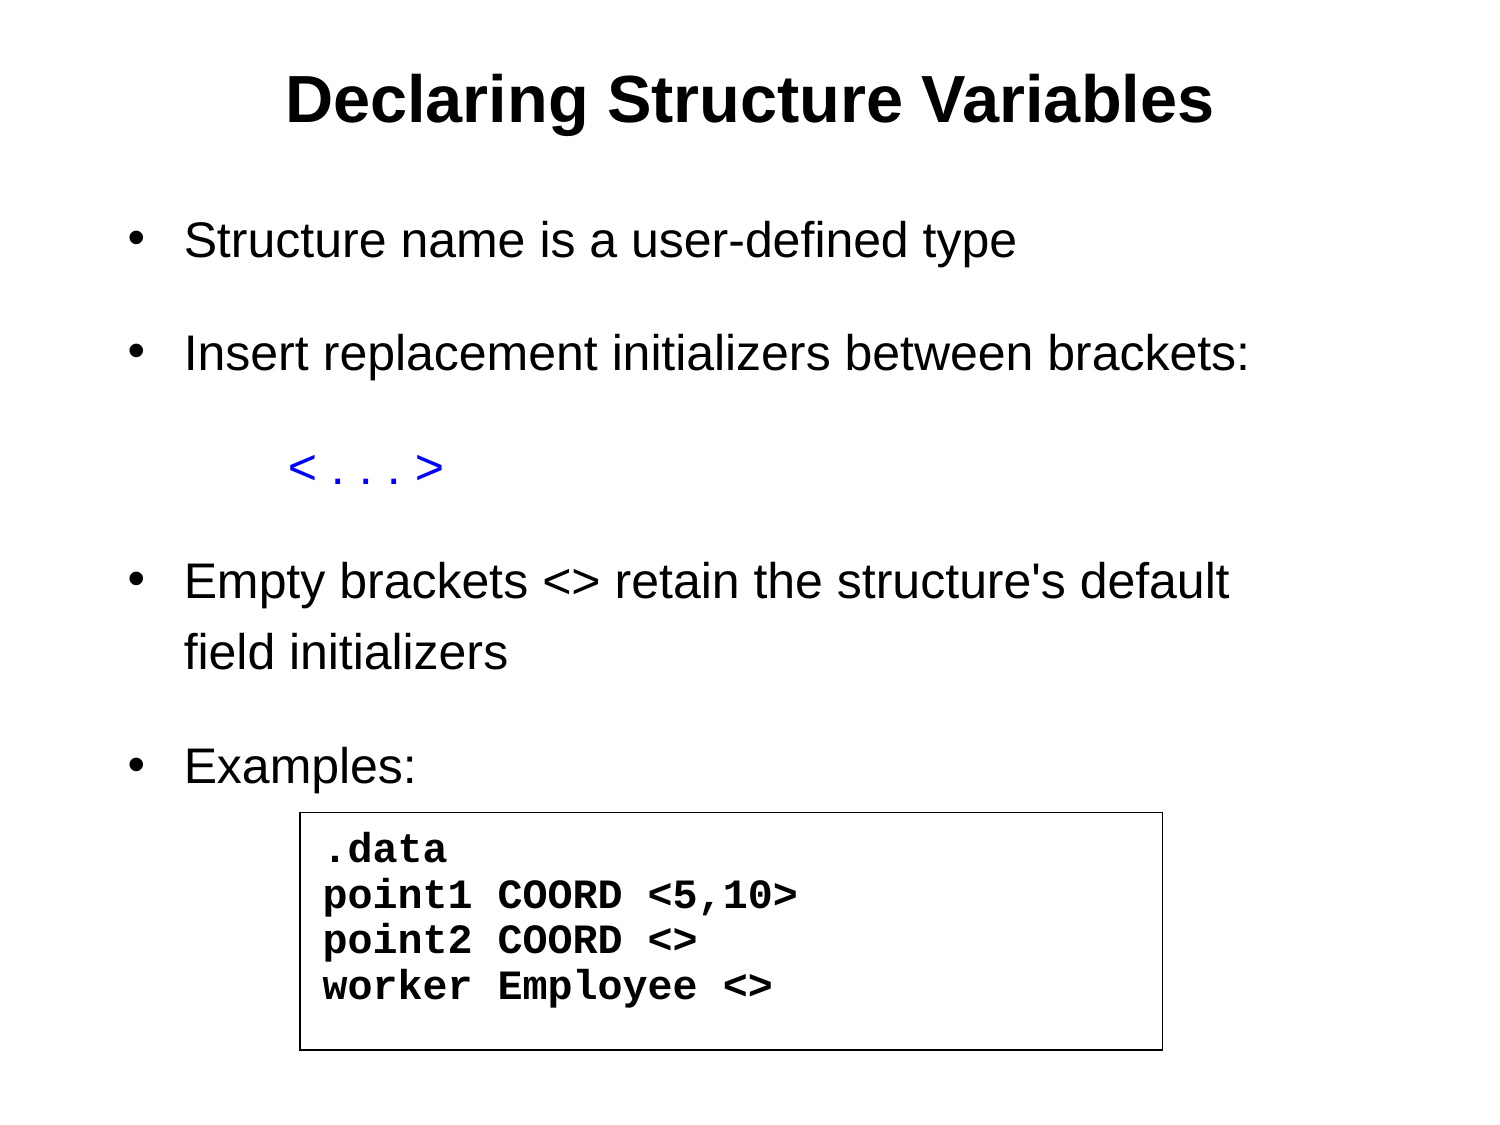

# Declaring Structure Variables
Structure name is a user-defined type
Insert replacement initializers between brackets:
 < . . . >
Empty brackets <> retain the structure's default field initializers
Examples:
.data
point1 COORD <5,10>
point2 COORD <>
worker Employee <>